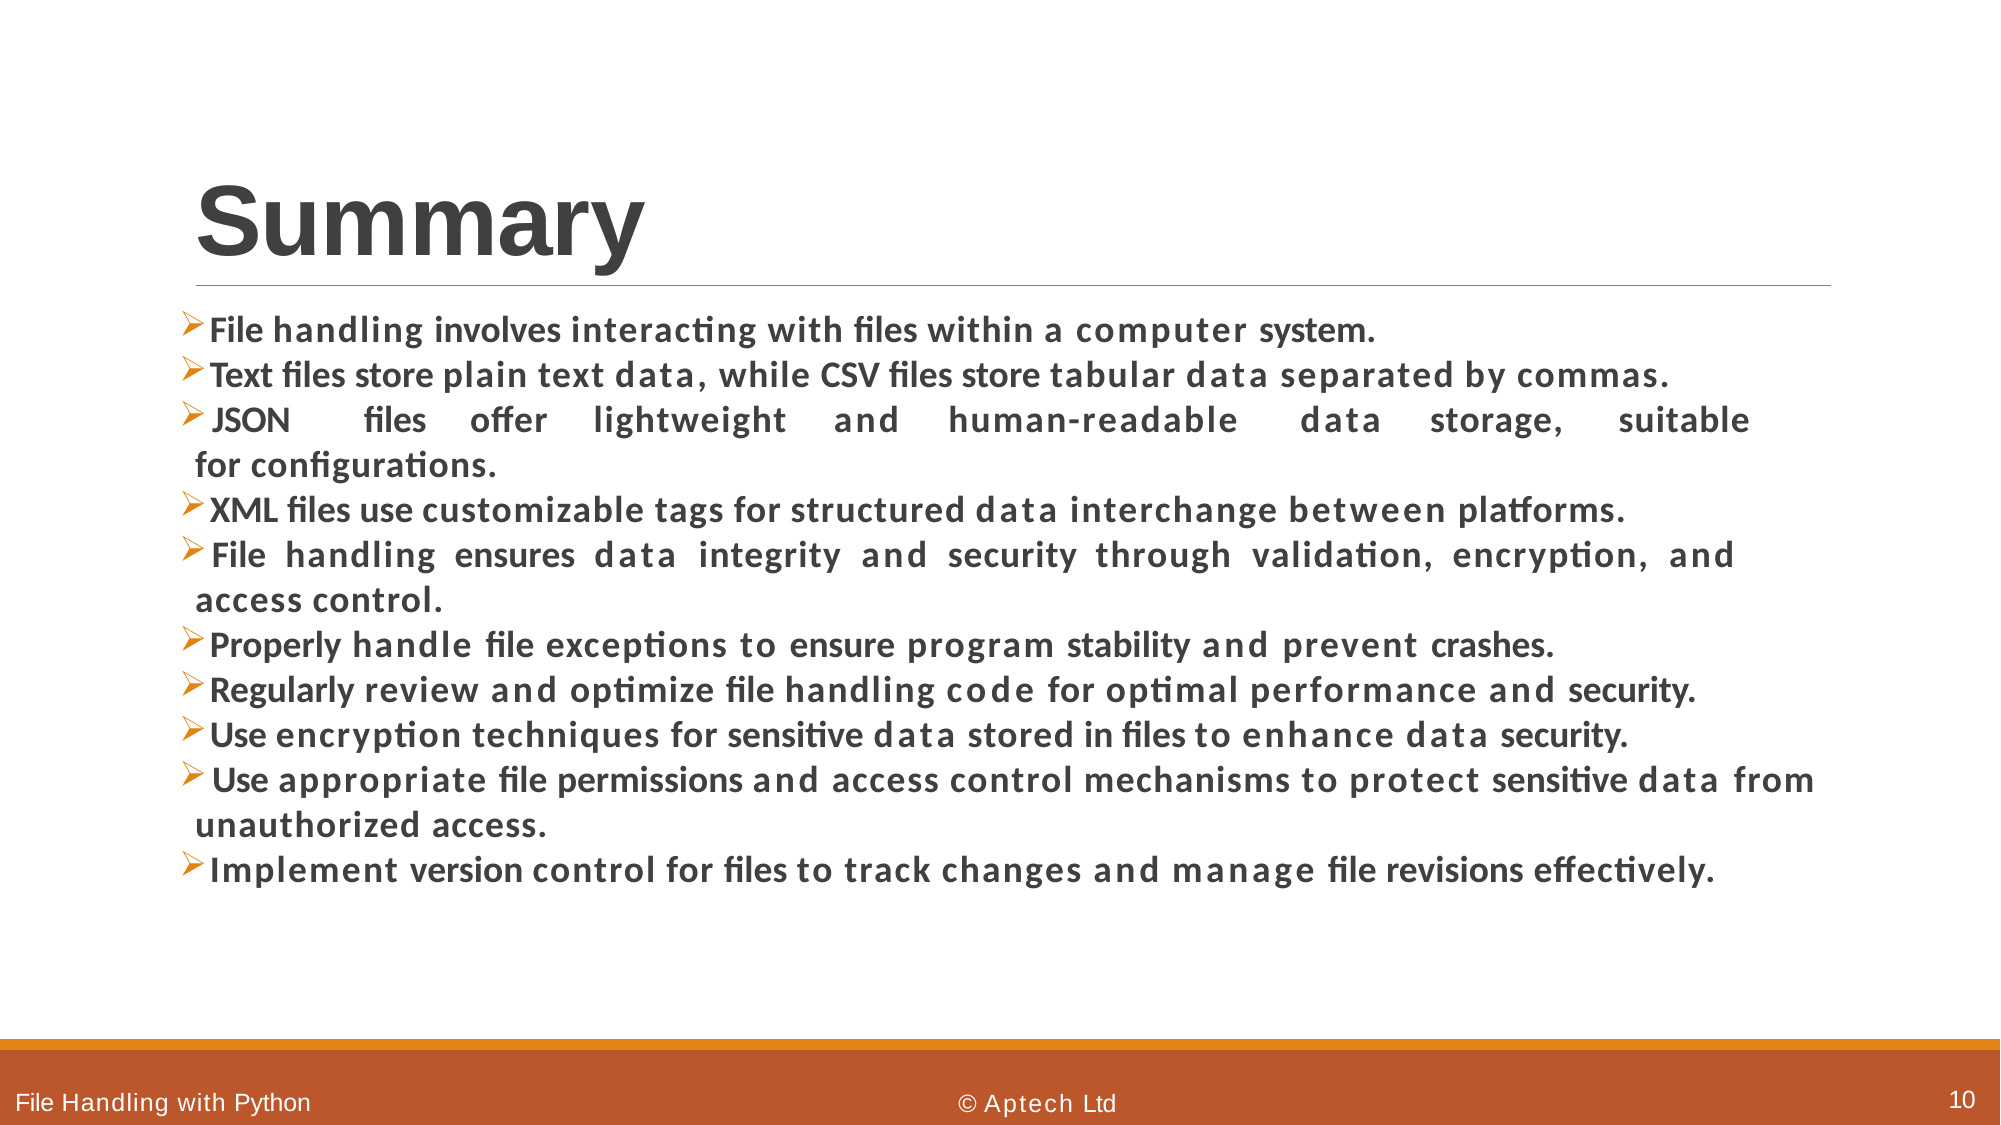

# Summary
File handling involves interacting with files within a computer system.
Text files store plain text data, while CSV files store tabular data separated by commas.
	JSON	files	offer	lightweight	and	human-readable	data	storage,	suitable	for configurations.
XML files use customizable tags for structured data interchange between platforms.
	File handling  ensures data integrity and  security  through validation,  encryption, and access control.
Properly handle file exceptions to ensure program stability and prevent crashes.
Regularly review and optimize file handling code for optimal performance and security.
Use encryption techniques for sensitive data stored in files to enhance data security.
	Use appropriate file permissions and access control mechanisms to protect sensitive data from unauthorized access.
Implement version control for files to track changes and manage file revisions effectively.
10
File Handling with Python
© Aptech Ltd